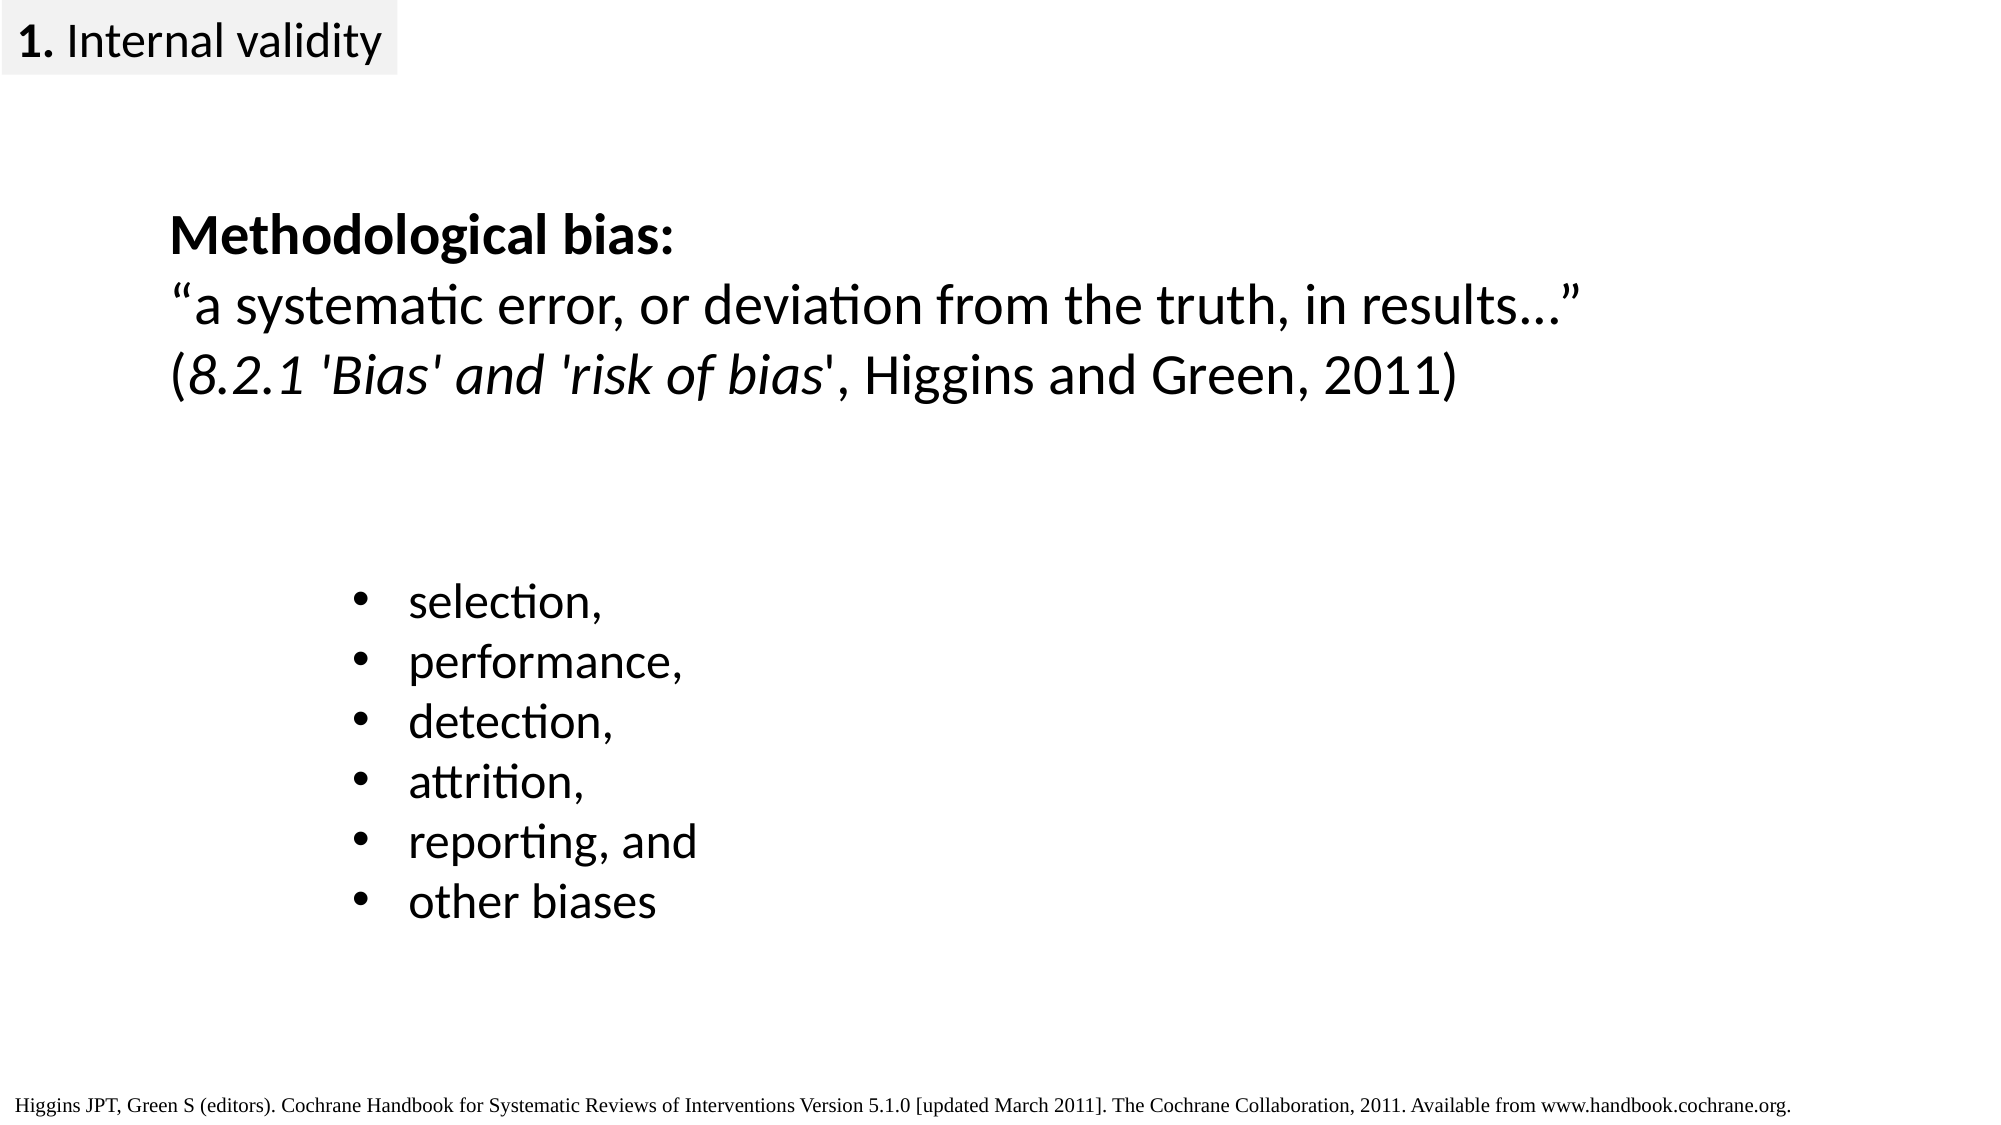

1. Internal validity
Methodological bias:
“a systematic error, or deviation from the truth, in results...”
(8.2.1 'Bias' and 'risk of bias', Higgins and Green, 2011)
selection,
performance,
detection,
attrition,
reporting, and
other biases
Higgins JPT, Green S (editors). Cochrane Handbook for Systematic Reviews of Interventions Version 5.1.0 [updated March 2011]. The Cochrane Collaboration, 2011. Available from www.handbook.cochrane.org.